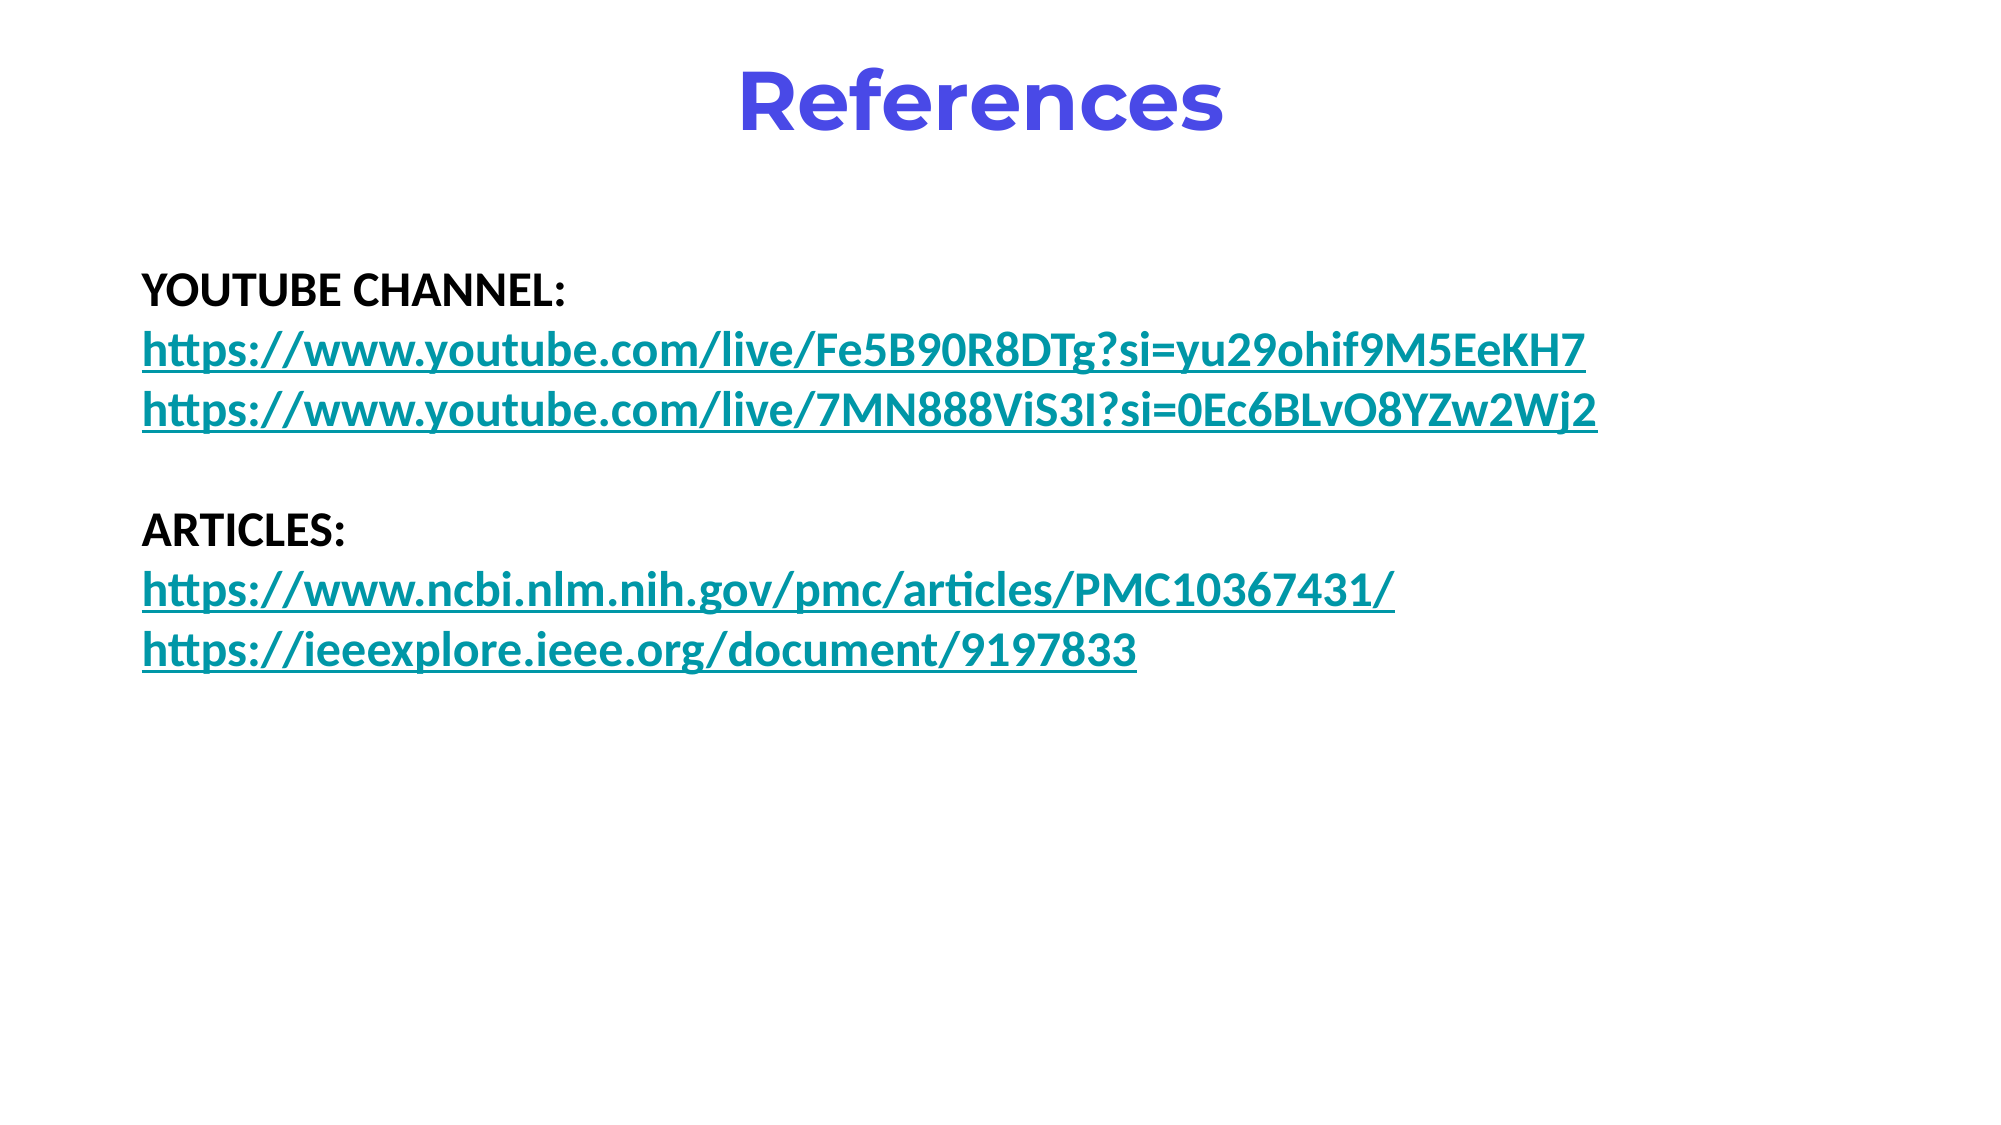

References
YOUTUBE CHANNEL:
https://www.youtube.com/live/Fe5B90R8DTg?si=yu29ohif9M5EeKH7
https://www.youtube.com/live/7MN888ViS3I?si=0Ec6BLvO8YZw2Wj2

ARTICLES:
https://www.ncbi.nlm.nih.gov/pmc/articles/PMC10367431/
https://ieeexplore.ieee.org/document/9197833